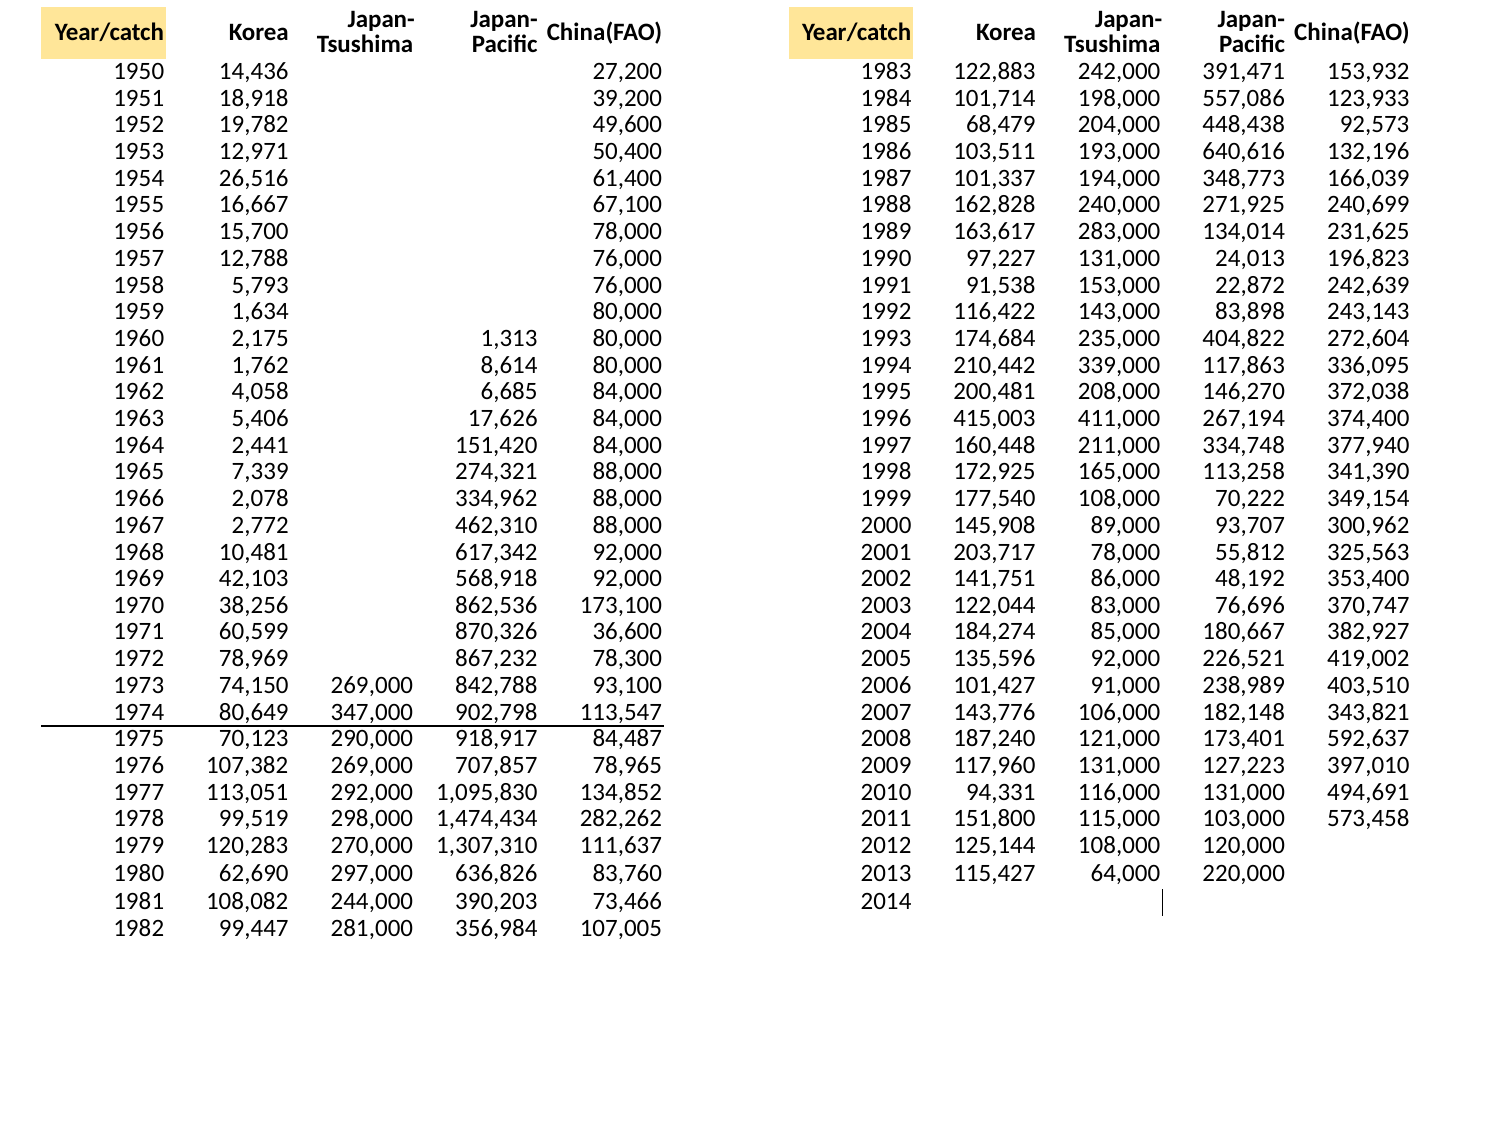

| Year/catch | Korea | Japan-Tsushima | Japan-Pacific | China(FAO) |  | Year/catch | Korea | Japan-Tsushima | Japan-Pacific | China(FAO) |
| --- | --- | --- | --- | --- | --- | --- | --- | --- | --- | --- |
| 1950 | 14,436 |  |  | 27,200 |  | 1983 | 122,883 | 242,000 | 391,471 | 153,932 |
| 1951 | 18,918 |  |  | 39,200 |  | 1984 | 101,714 | 198,000 | 557,086 | 123,933 |
| 1952 | 19,782 |  |  | 49,600 |  | 1985 | 68,479 | 204,000 | 448,438 | 92,573 |
| 1953 | 12,971 |  |  | 50,400 |  | 1986 | 103,511 | 193,000 | 640,616 | 132,196 |
| 1954 | 26,516 |  |  | 61,400 |  | 1987 | 101,337 | 194,000 | 348,773 | 166,039 |
| 1955 | 16,667 |  |  | 67,100 |  | 1988 | 162,828 | 240,000 | 271,925 | 240,699 |
| 1956 | 15,700 |  |  | 78,000 |  | 1989 | 163,617 | 283,000 | 134,014 | 231,625 |
| 1957 | 12,788 |  |  | 76,000 |  | 1990 | 97,227 | 131,000 | 24,013 | 196,823 |
| 1958 | 5,793 |  |  | 76,000 |  | 1991 | 91,538 | 153,000 | 22,872 | 242,639 |
| 1959 | 1,634 |  |  | 80,000 |  | 1992 | 116,422 | 143,000 | 83,898 | 243,143 |
| 1960 | 2,175 | 3,090 | 1,313 | 80,000 |  | 1993 | 174,684 | 235,000 | 404,822 | 272,604 |
| 1961 | 1,762 | 2,503 | 8,614 | 80,000 |  | 1994 | 210,442 | 339,000 | 117,863 | 336,095 |
| 1962 | 4,058 | 5,765 | 6,685 | 84,000 |  | 1995 | 200,481 | 208,000 | 146,270 | 372,038 |
| 1963 | 5,406 | 7,680 | 17,626 | 84,000 |  | 1996 | 415,003 | 411,000 | 267,194 | 374,400 |
| 1964 | 2,441 | 3,468 | 151,420 | 84,000 |  | 1997 | 160,448 | 211,000 | 334,748 | 377,940 |
| 1965 | 7,339 | 10,426 | 274,321 | 88,000 |  | 1998 | 172,925 | 165,000 | 113,258 | 341,390 |
| 1966 | 2,078 | 2,952 | 334,962 | 88,000 |  | 1999 | 177,540 | 108,000 | 70,222 | 349,154 |
| 1967 | 2,772 | 3,938 | 462,310 | 88,000 |  | 2000 | 145,908 | 89,000 | 93,707 | 300,962 |
| 1968 | 10,481 | 14,890 | 617,342 | 92,000 |  | 2001 | 203,717 | 78,000 | 55,812 | 325,563 |
| 1969 | 42,103 | 59,813 | 568,918 | 92,000 |  | 2002 | 141,751 | 86,000 | 48,192 | 353,400 |
| 1970 | 38,256 | 54,347 | 862,536 | 173,100 |  | 2003 | 122,044 | 83,000 | 76,696 | 370,747 |
| 1971 | 60,599 | 86,089 | 870,326 | 36,600 |  | 2004 | 184,274 | 85,000 | 180,667 | 382,927 |
| 1972 | 78,969 |  | 867,232 | 78,300 |  | 2005 | 135,596 | 92,000 | 226,521 | 419,002 |
| 1973 | 74,150 | 269,000 | 842,788 | 93,100 |  | 2006 | 101,427 | 91,000 | 238,989 | 403,510 |
| 1974 | 80,649 | 347,000 | 902,798 | 113,547 |  | 2007 | 143,776 | 106,000 | 182,148 | 343,821 |
| 1975 | 70,123 | 290,000 | 918,917 | 84,487 |  | 2008 | 187,240 | 121,000 | 173,401 | 592,637 |
| 1976 | 107,382 | 269,000 | 707,857 | 78,965 |  | 2009 | 117,960 | 131,000 | 127,223 | 397,010 |
| 1977 | 113,051 | 292,000 | 1,095,830 | 134,852 |  | 2010 | 94,331 | 116,000 | 131,000 | 494,691 |
| 1978 | 99,519 | 298,000 | 1,474,434 | 282,262 |  | 2011 | 151,800 | 115,000 | 103,000 | 573,458 |
| 1979 | 120,283 | 270,000 | 1,307,310 | 111,637 |  | 2012 | 125,144 | 108,000 | 120,000 | 400,000 |
| 1980 | 62,690 | 297,000 | 636,826 | 83,760 |  | 2013 | 115,427 | 64,000 | 220,000 | 400,000 |
| 1981 | 108,082 | 244,000 | 390,203 | 73,466 |  | 2014 | 130,790 | 95,667 | 147,667 | 457,819 |
| 1982 | 99,447 | 281,000 | 356,984 | 107,005 |  |  |  |  |  |  |
#